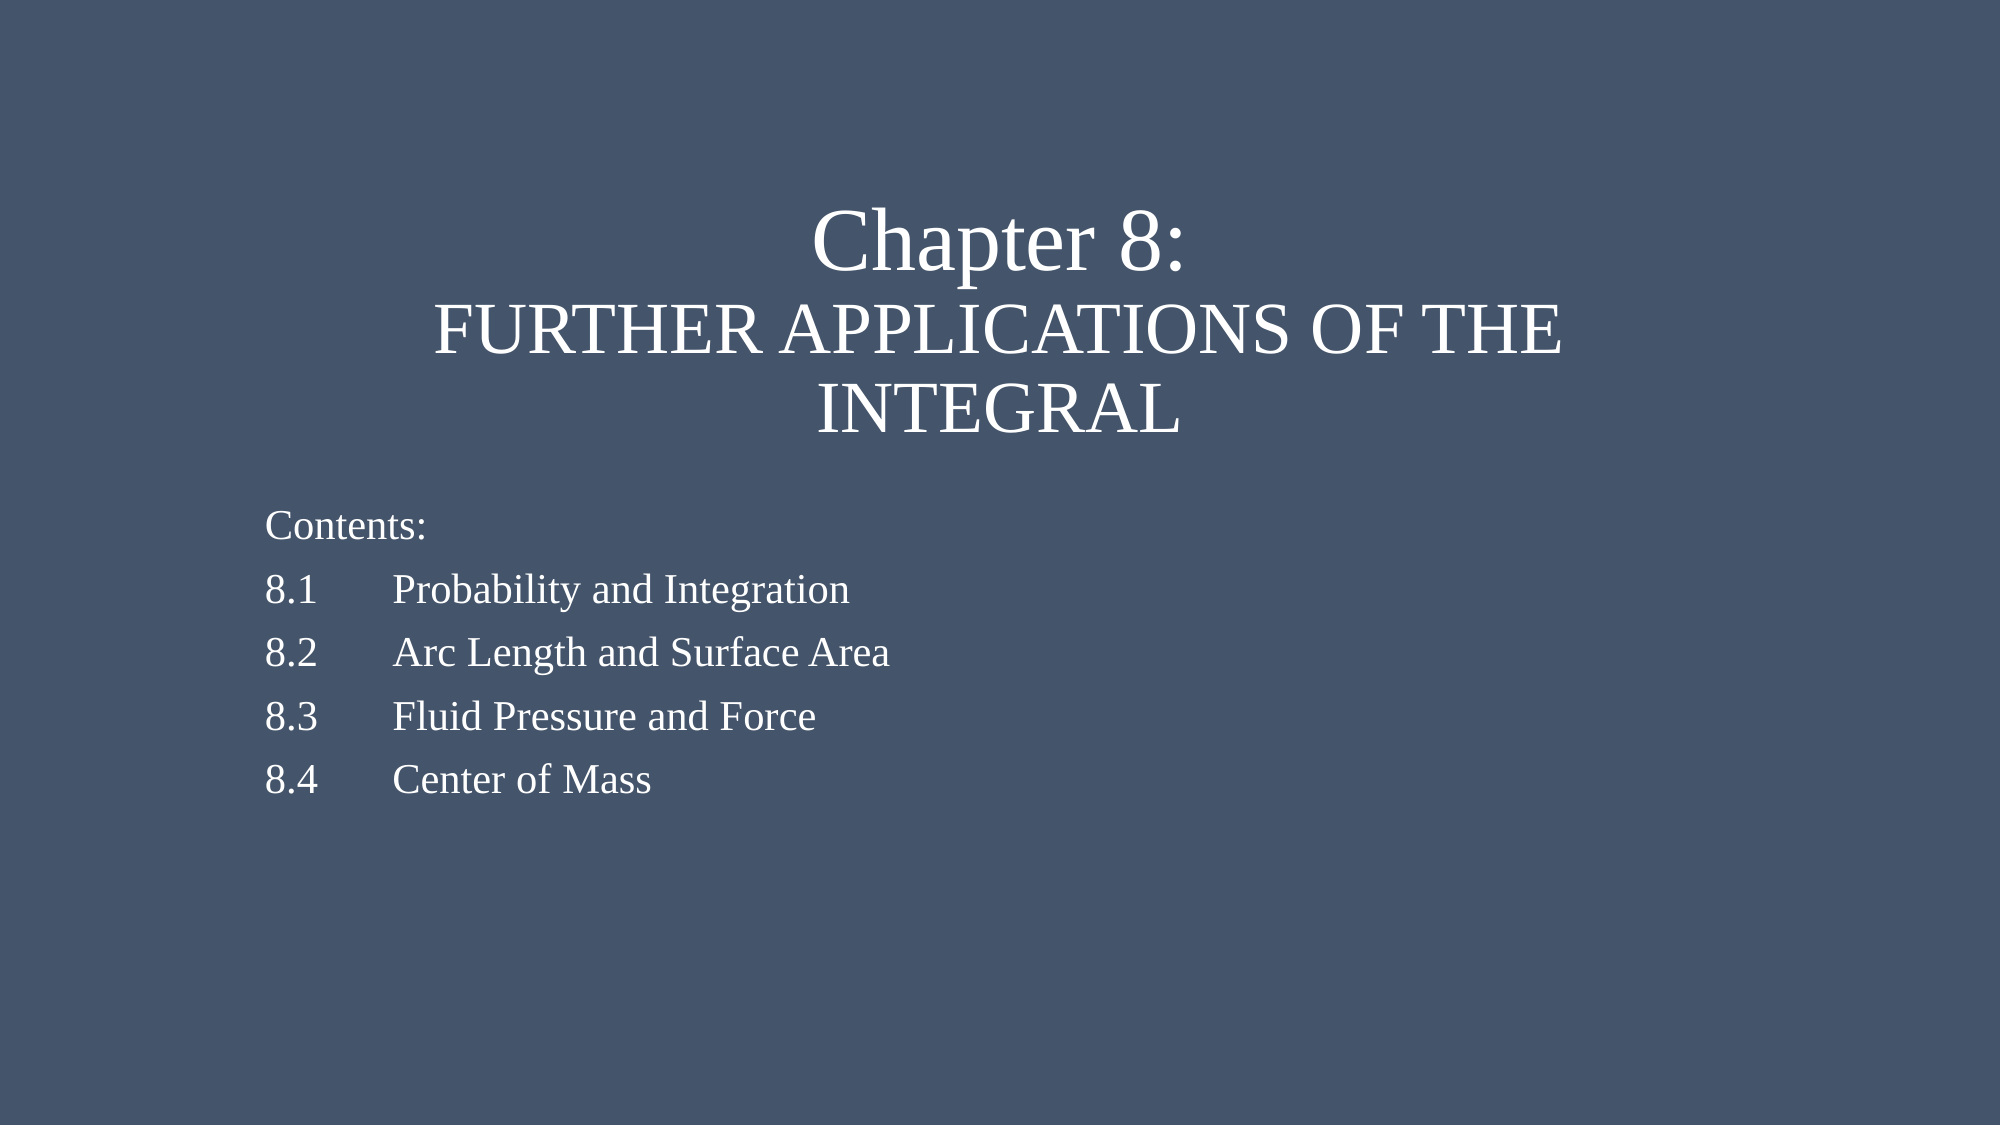

# Chapter 8: FURTHER APPLICATIONS OF THE INTEGRAL
Contents:
8.1  	Probability and Integration
8.2  	Arc Length and Surface Area
8.3  	Fluid Pressure and Force
8.4  	Center of Mass